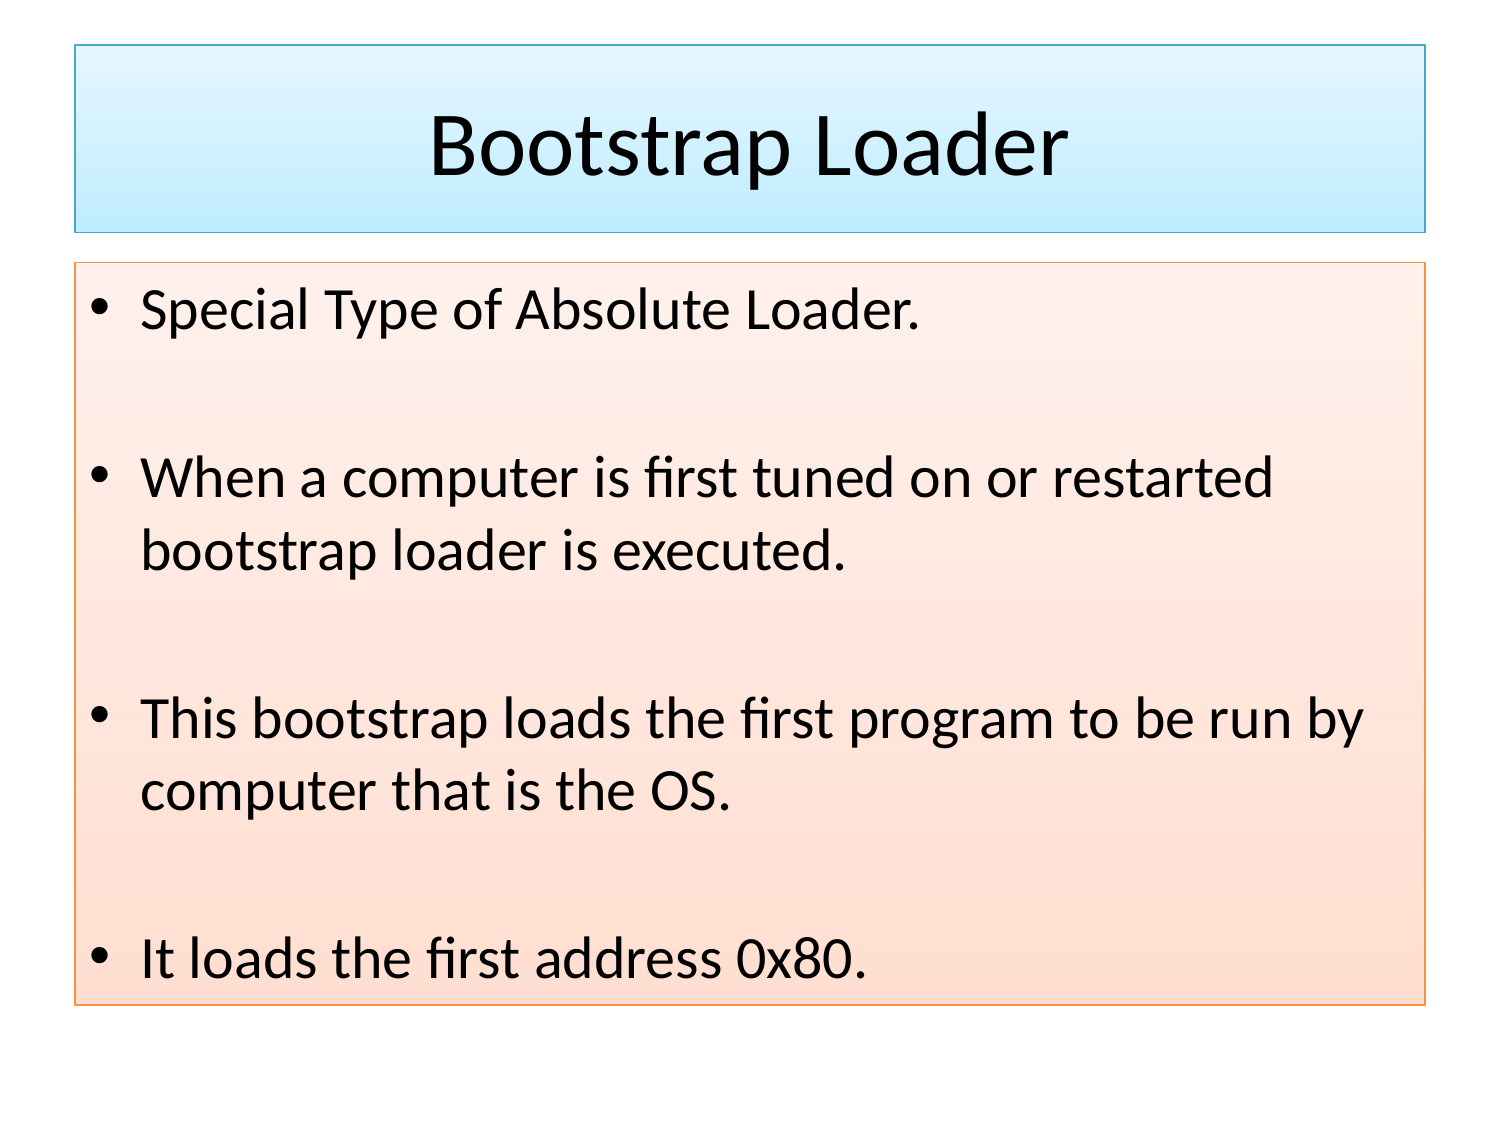

Bootstrap Loader
Special Type of Absolute Loader.

When a computer is first tuned on or restarted bootstrap loader is executed.

This bootstrap loads the first program to be run by computer that is the OS.

It loads the first address 0x80.